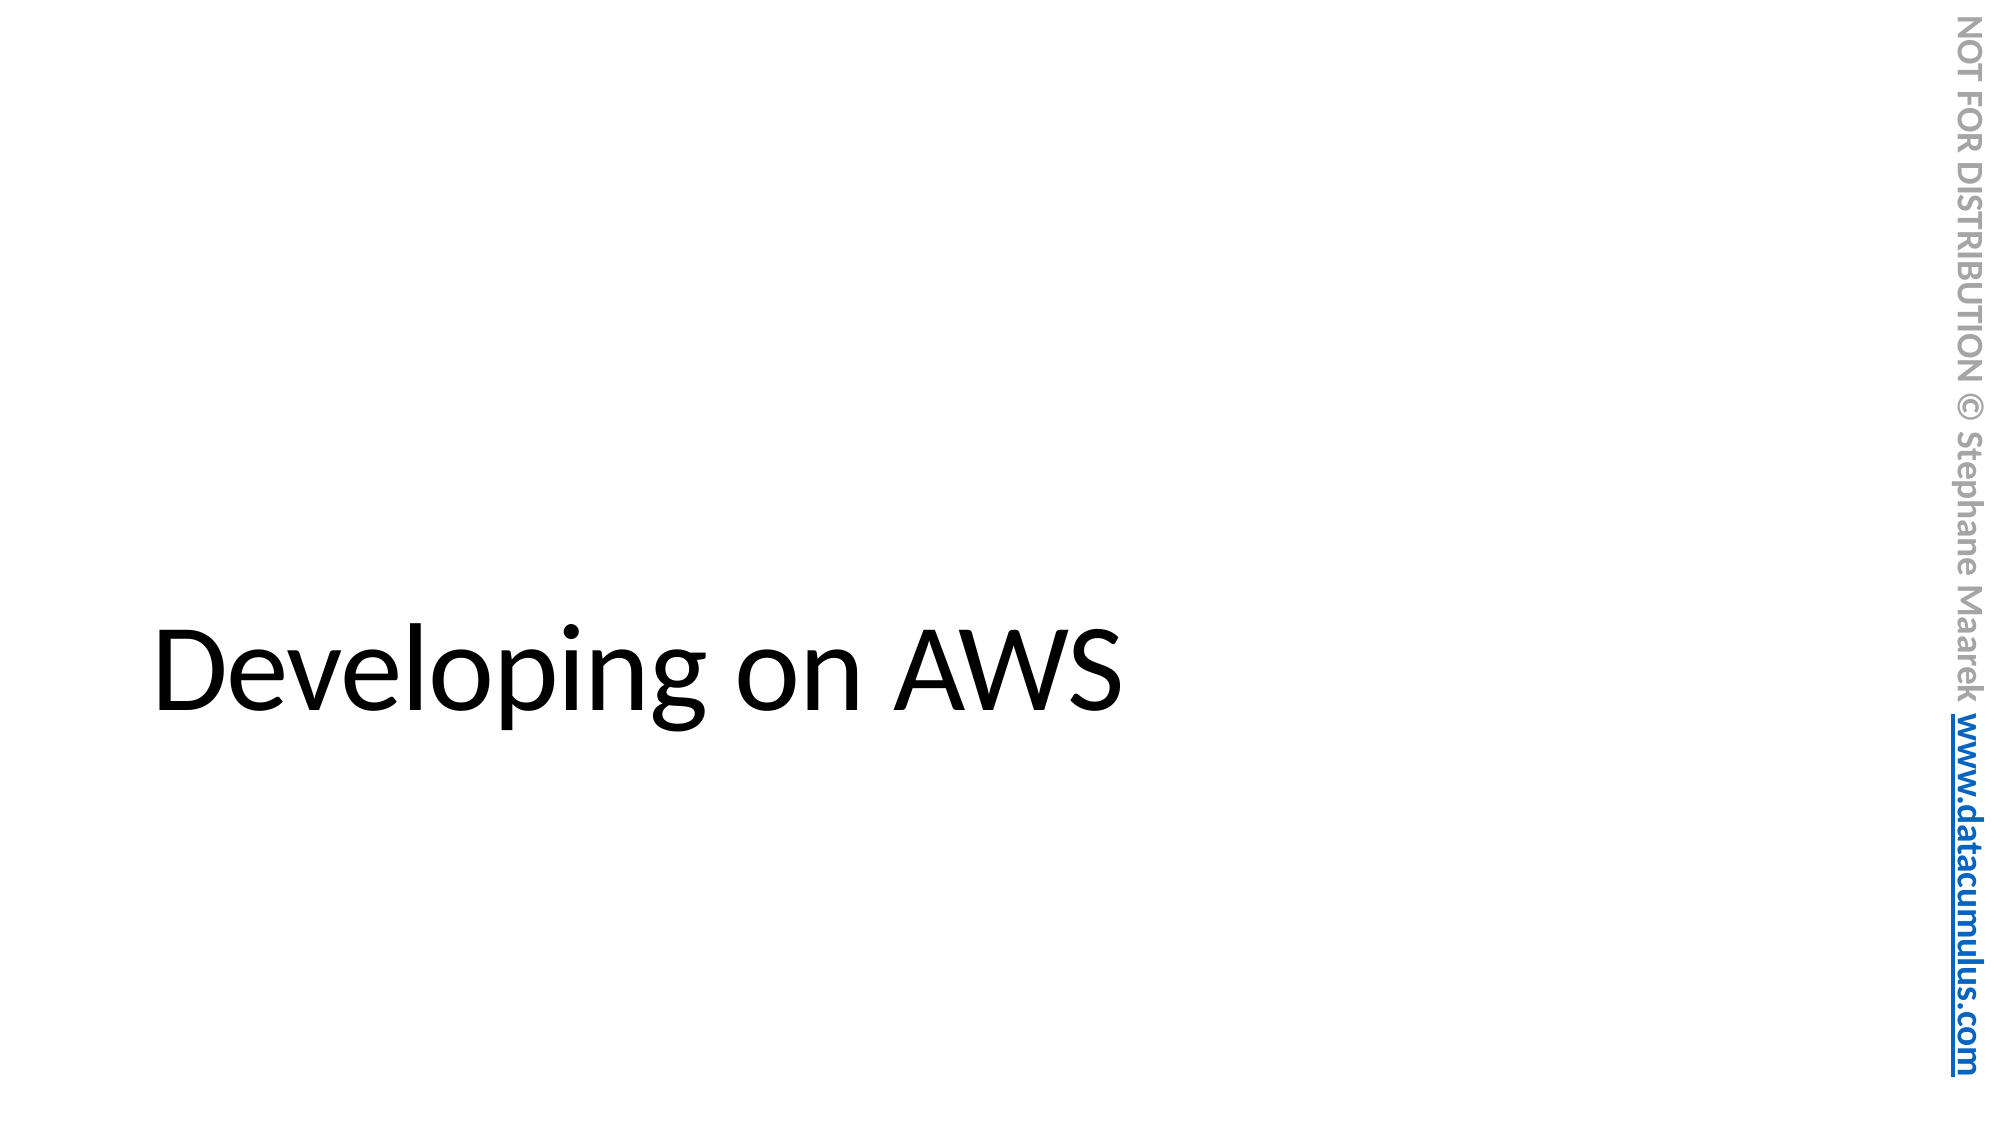

NOT FOR DISTRIBUTION © Stephane Maarek www.datacumulus.com
# Developing on AWS
© Stephane Maarek